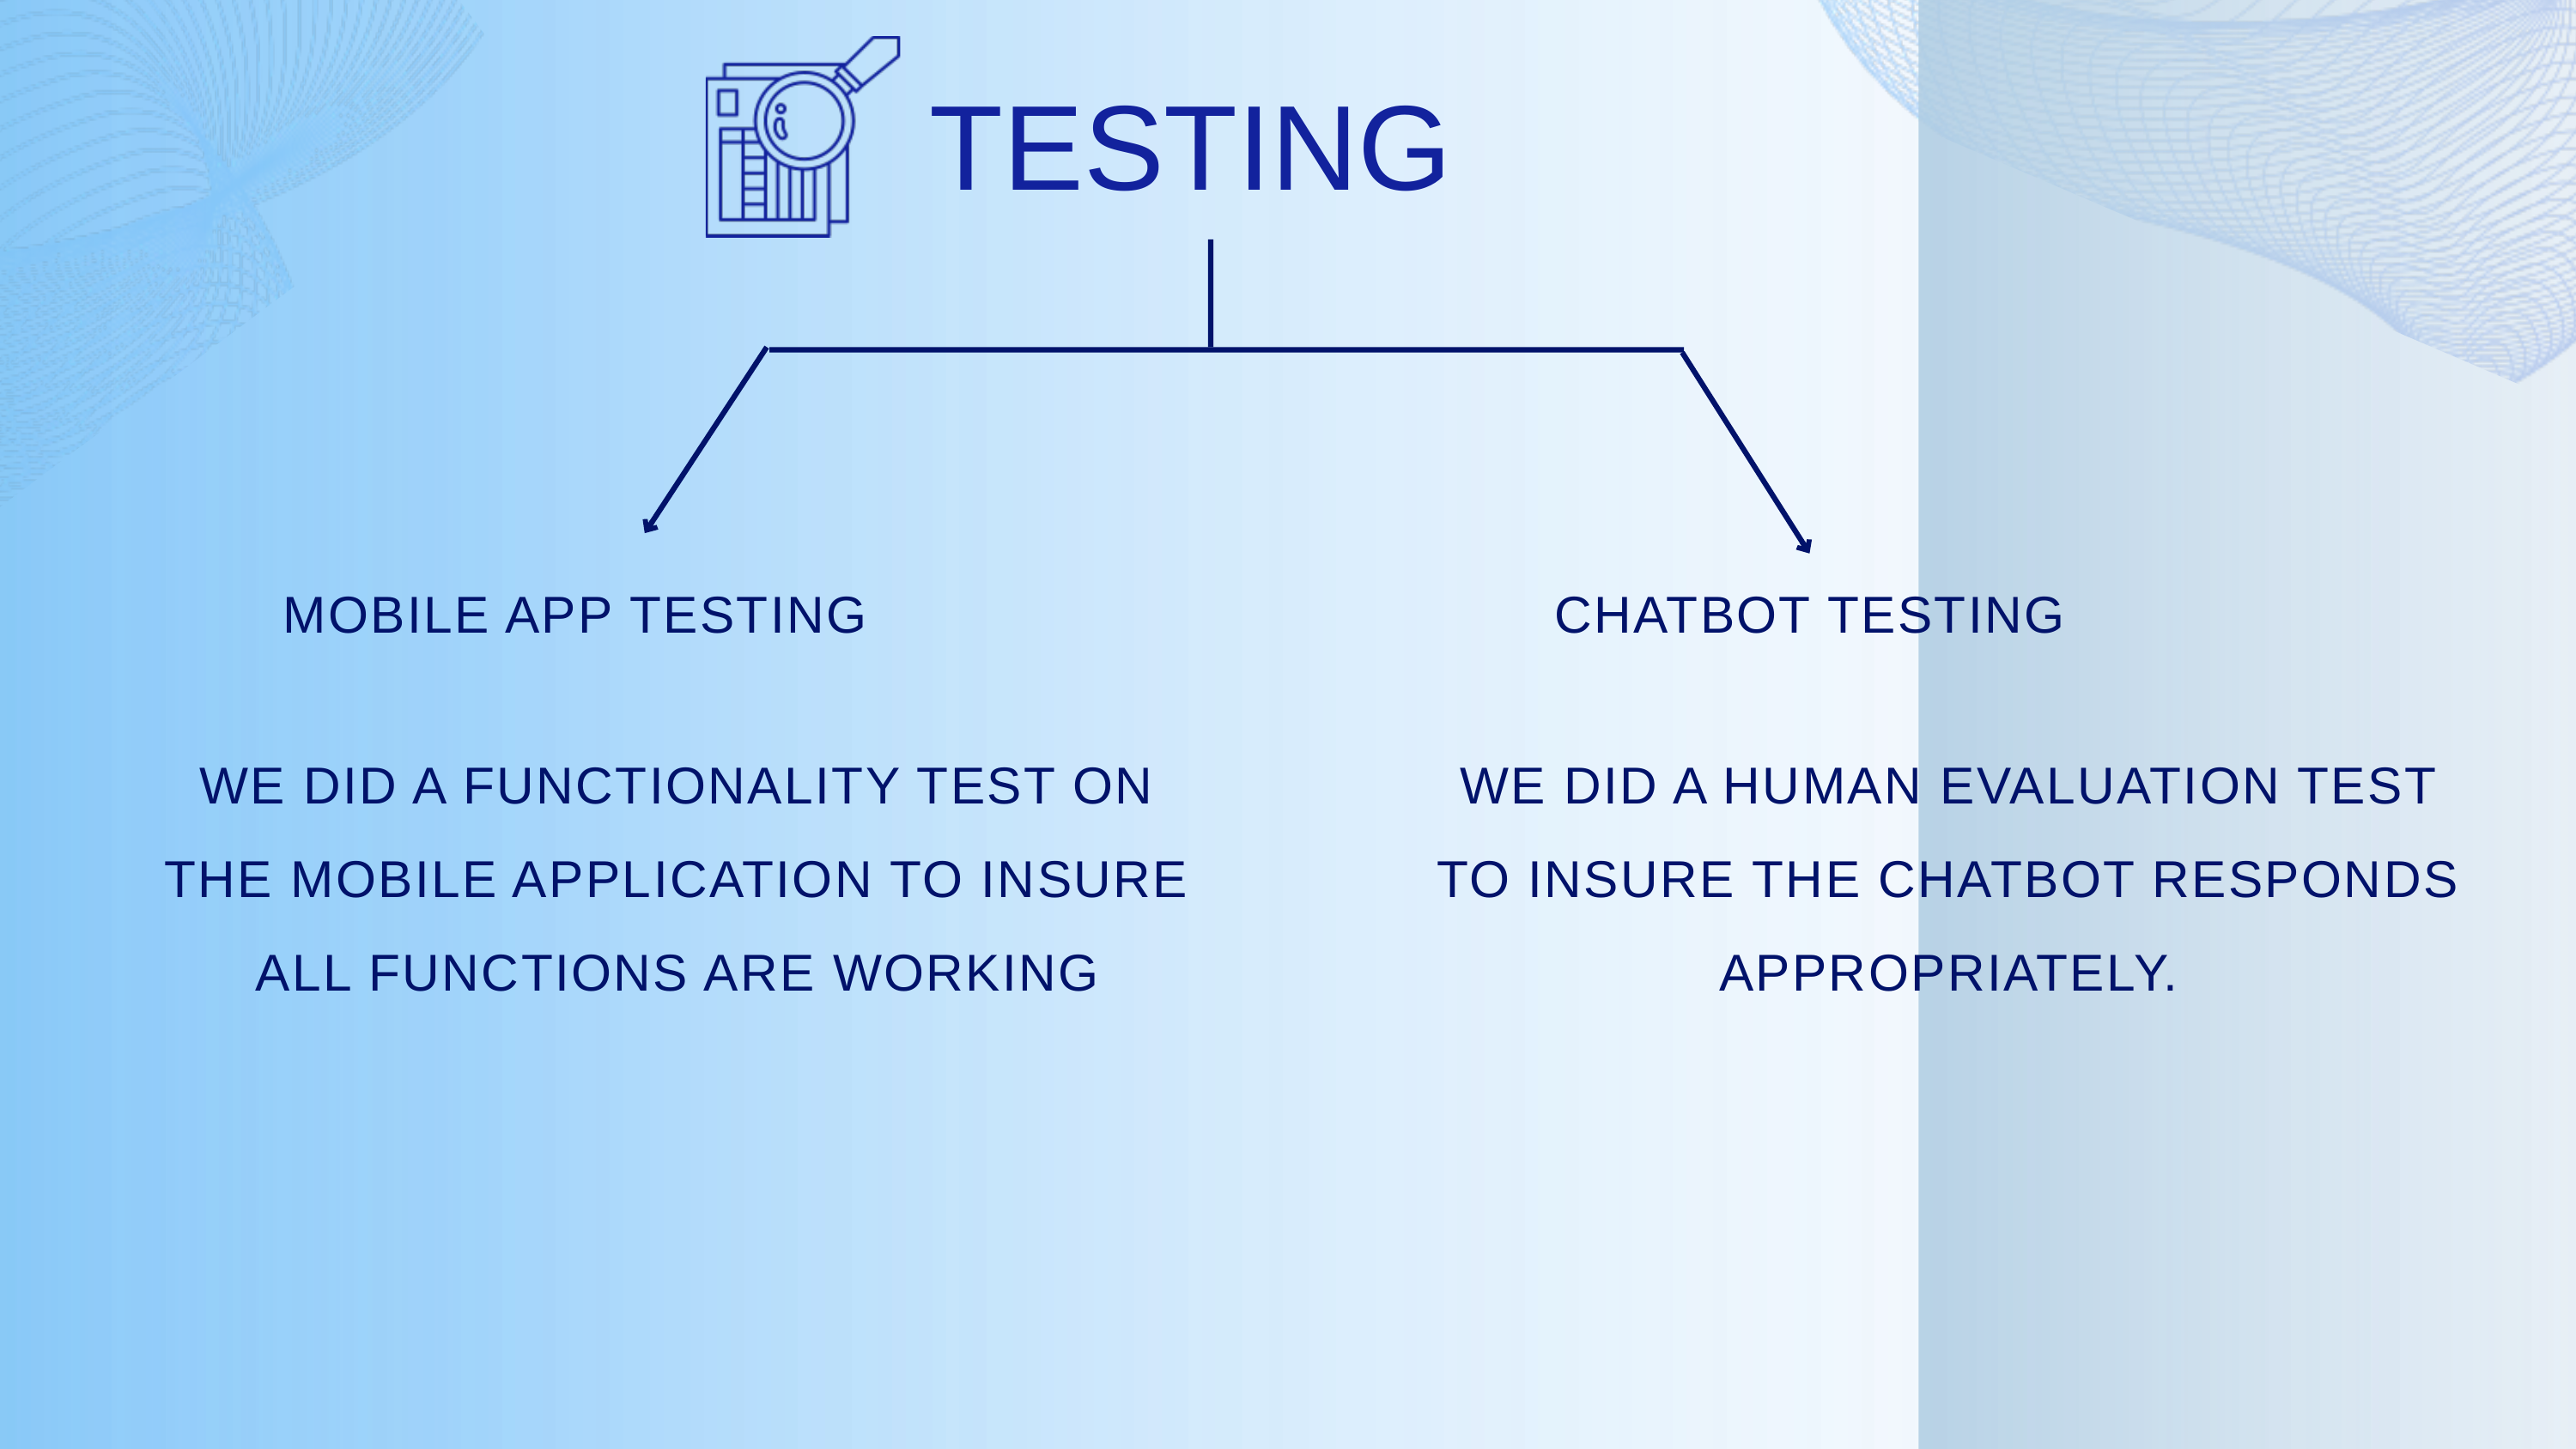

TESTING

MOBILE APP TESTING
CHATBOT TESTING
WE DID A FUNCTIONALITY TEST ON THE MOBILE APPLICATION TO INSURE ALL FUNCTIONS ARE WORKING
WE DID A HUMAN EVALUATION TEST TO INSURE THE CHATBOT RESPONDS APPROPRIATELY.